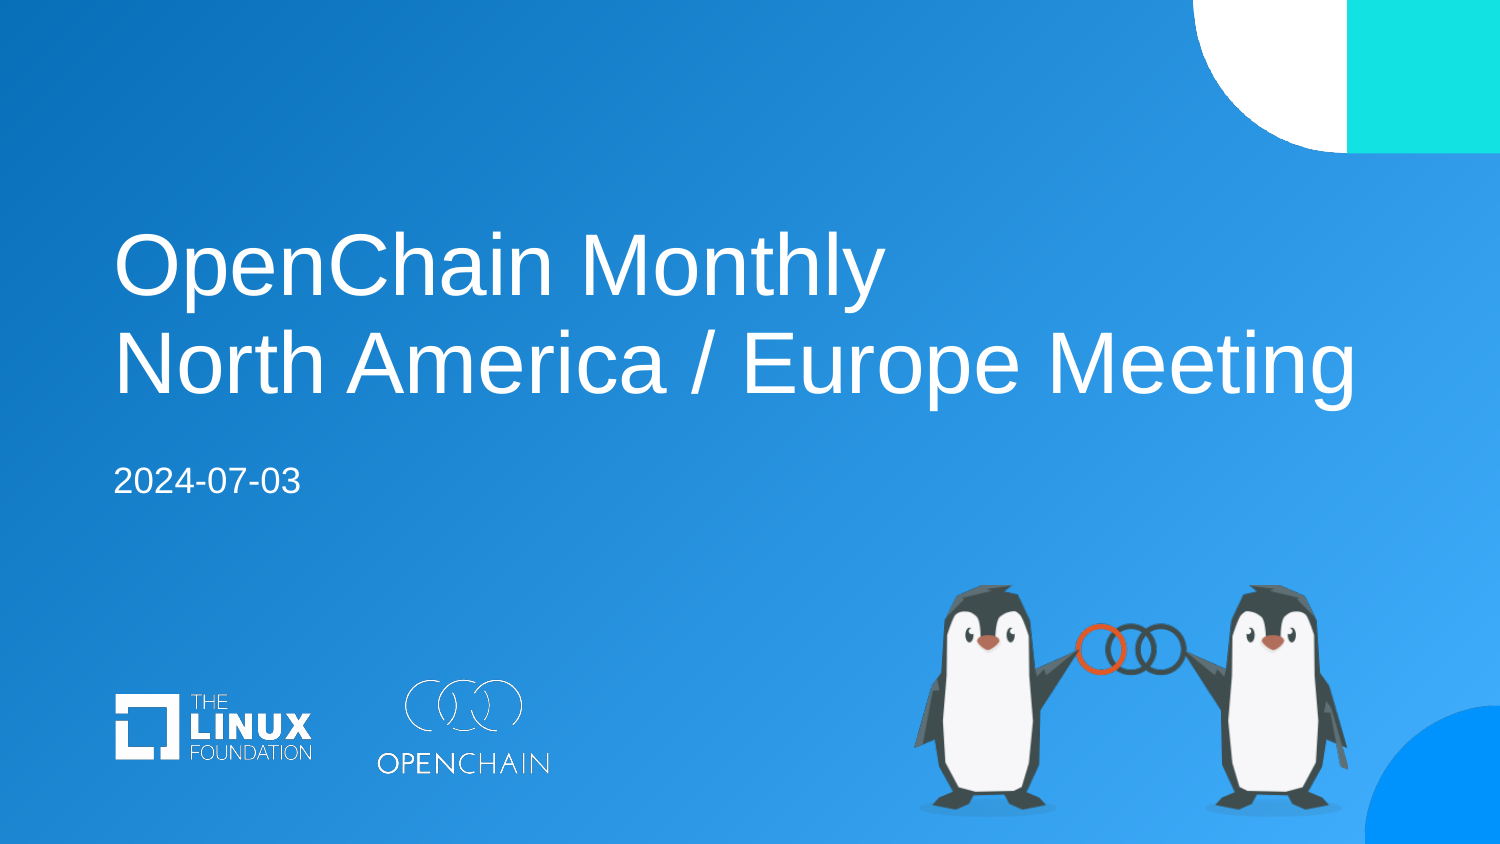

# OpenChain Monthly North America / Europe Meeting
2024-07-03